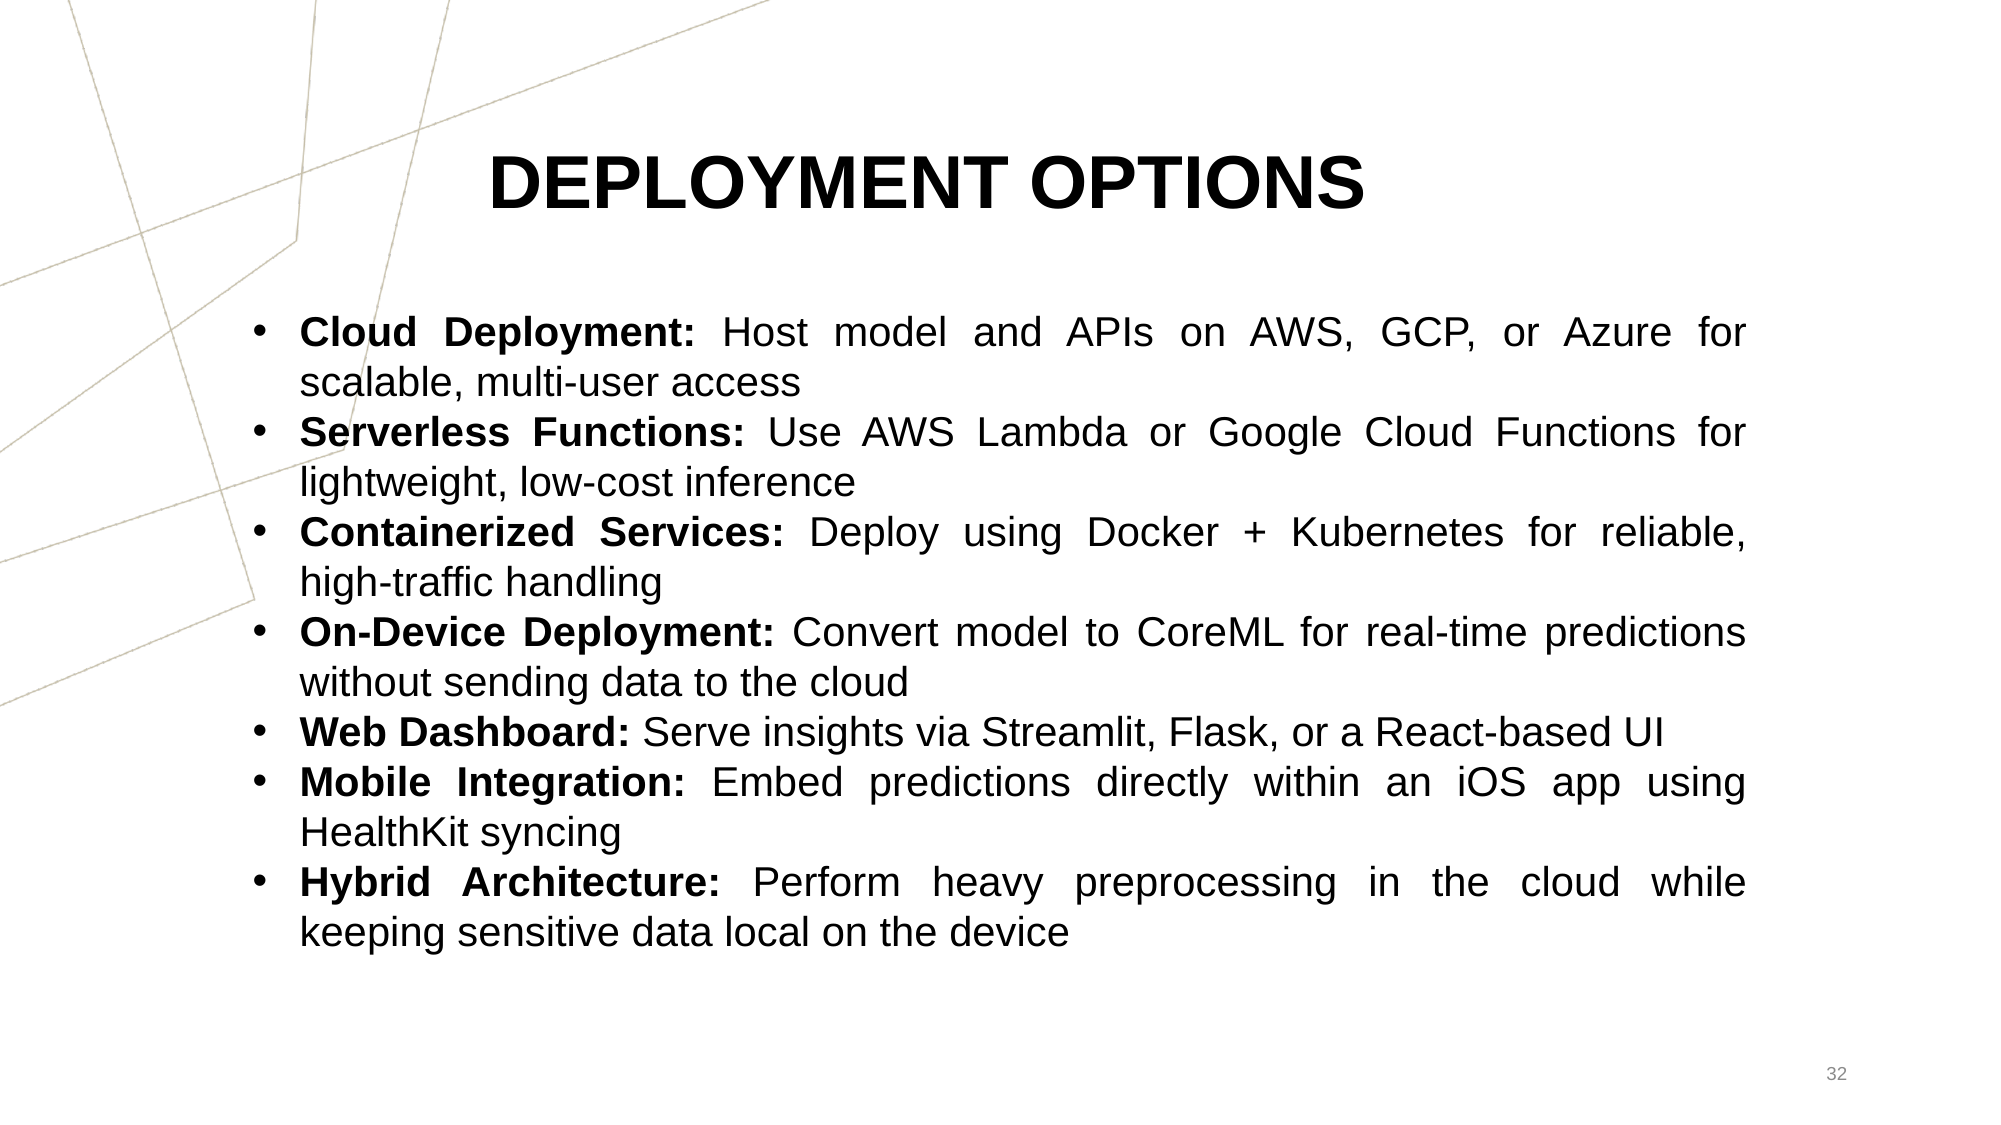

DEPLOYMENT OPTIONS
Cloud Deployment: Host model and APIs on AWS, GCP, or Azure for scalable, multi-user access
Serverless Functions: Use AWS Lambda or Google Cloud Functions for lightweight, low-cost inference
Containerized Services: Deploy using Docker + Kubernetes for reliable, high-traffic handling
On-Device Deployment: Convert model to CoreML for real-time predictions without sending data to the cloud
Web Dashboard: Serve insights via Streamlit, Flask, or a React-based UI
Mobile Integration: Embed predictions directly within an iOS app using HealthKit syncing
Hybrid Architecture: Perform heavy preprocessing in the cloud while keeping sensitive data local on the device
32